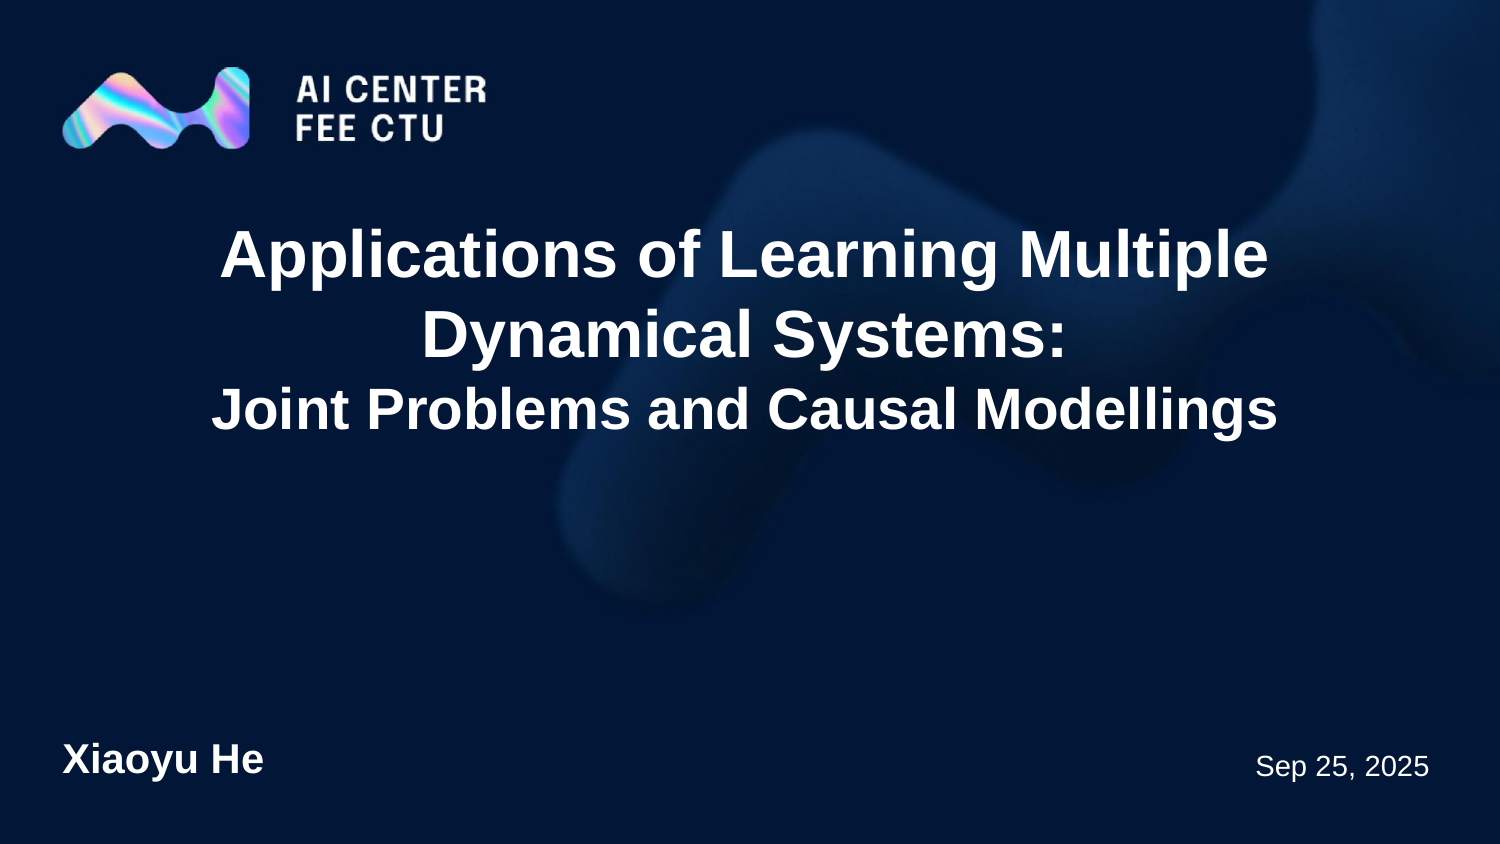

Applications of Learning Multiple
Dynamical Systems:
Joint Problems and Causal Modellings
Xiaoyu He
Sep 25, 2025